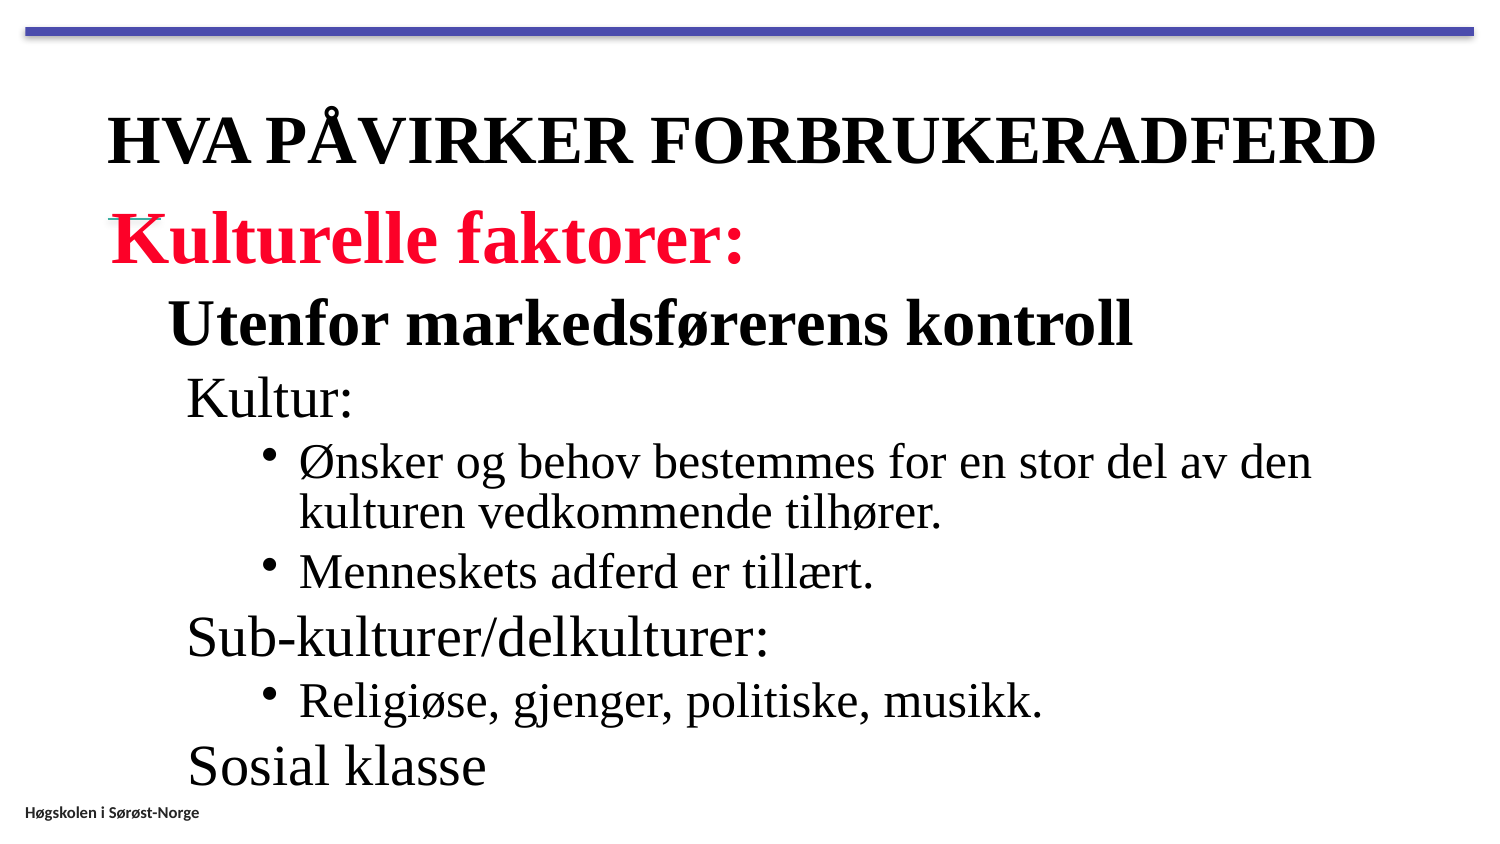

# HVA PÅVIRKER FORBRUKERADFERD
Kulturelle faktorer:
	Utenfor markedsførerens kontroll
Kultur:
Ønsker og behov bestemmes for en stor del av den kulturen vedkommende tilhører.
Menneskets adferd er tillært.
Sub-kulturer/delkulturer:
Religiøse, gjenger, politiske, musikk.
Sosial klasse